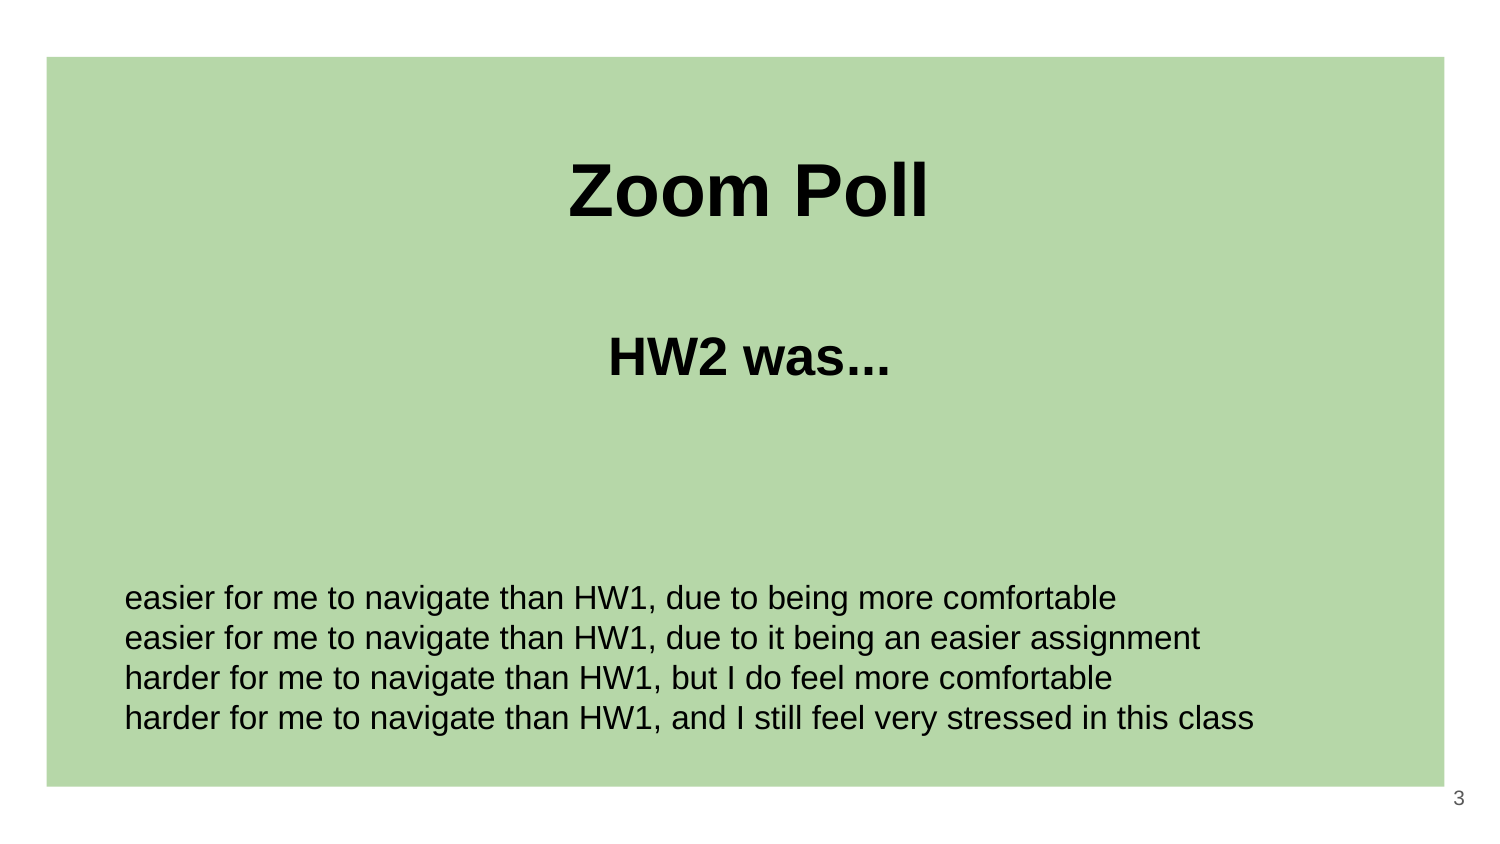

# Zoom Poll

HW2 was...

easier for me to navigate than HW1, due to being more comfortable
easier for me to navigate than HW1, due to it being an easier assignment
harder for me to navigate than HW1, but I do feel more comfortable
harder for me to navigate than HW1, and I still feel very stressed in this class

3